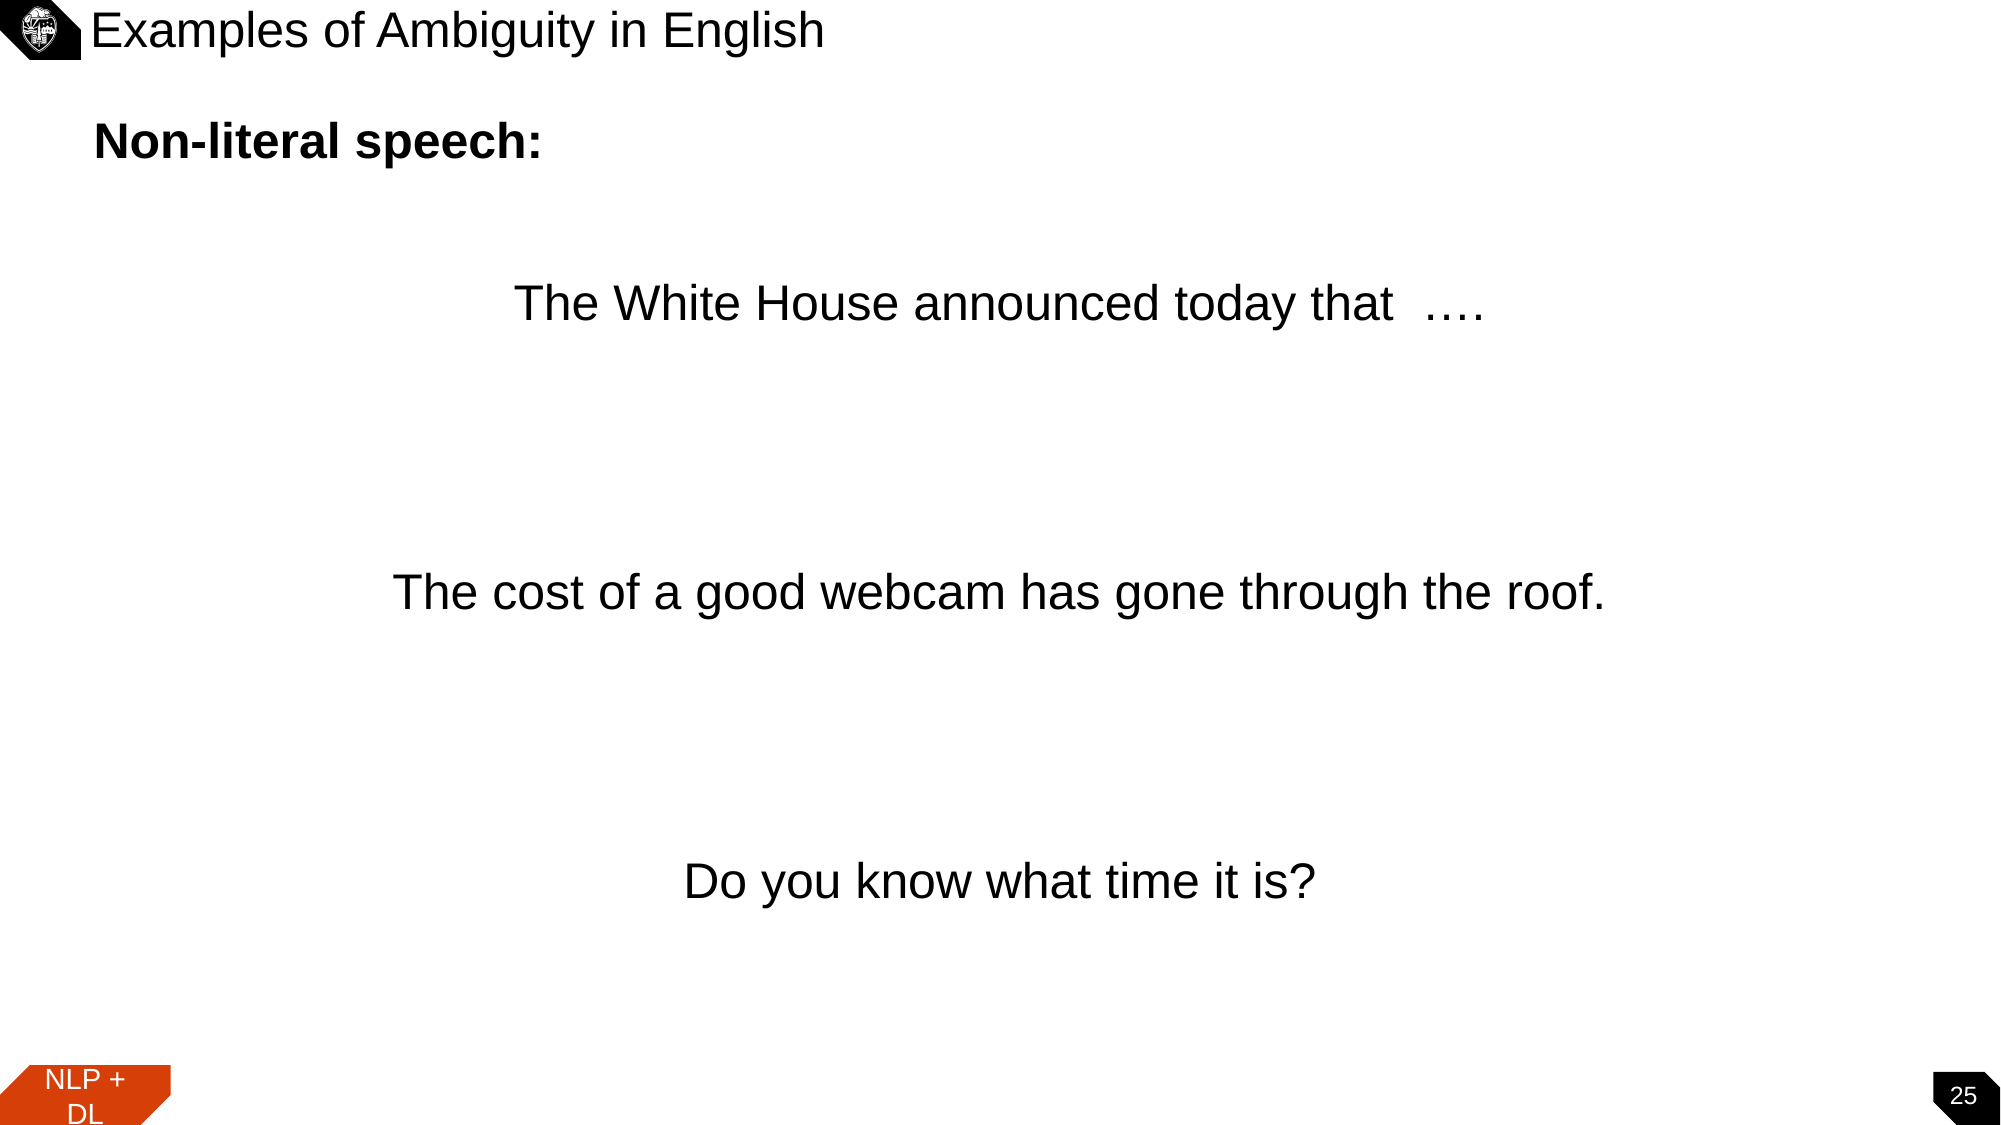

# Examples of Ambiguity in English
Non-literal speech:
The White House announced today that  ….
The cost of a good webcam has gone through the roof.
Do you know what time it is?
25